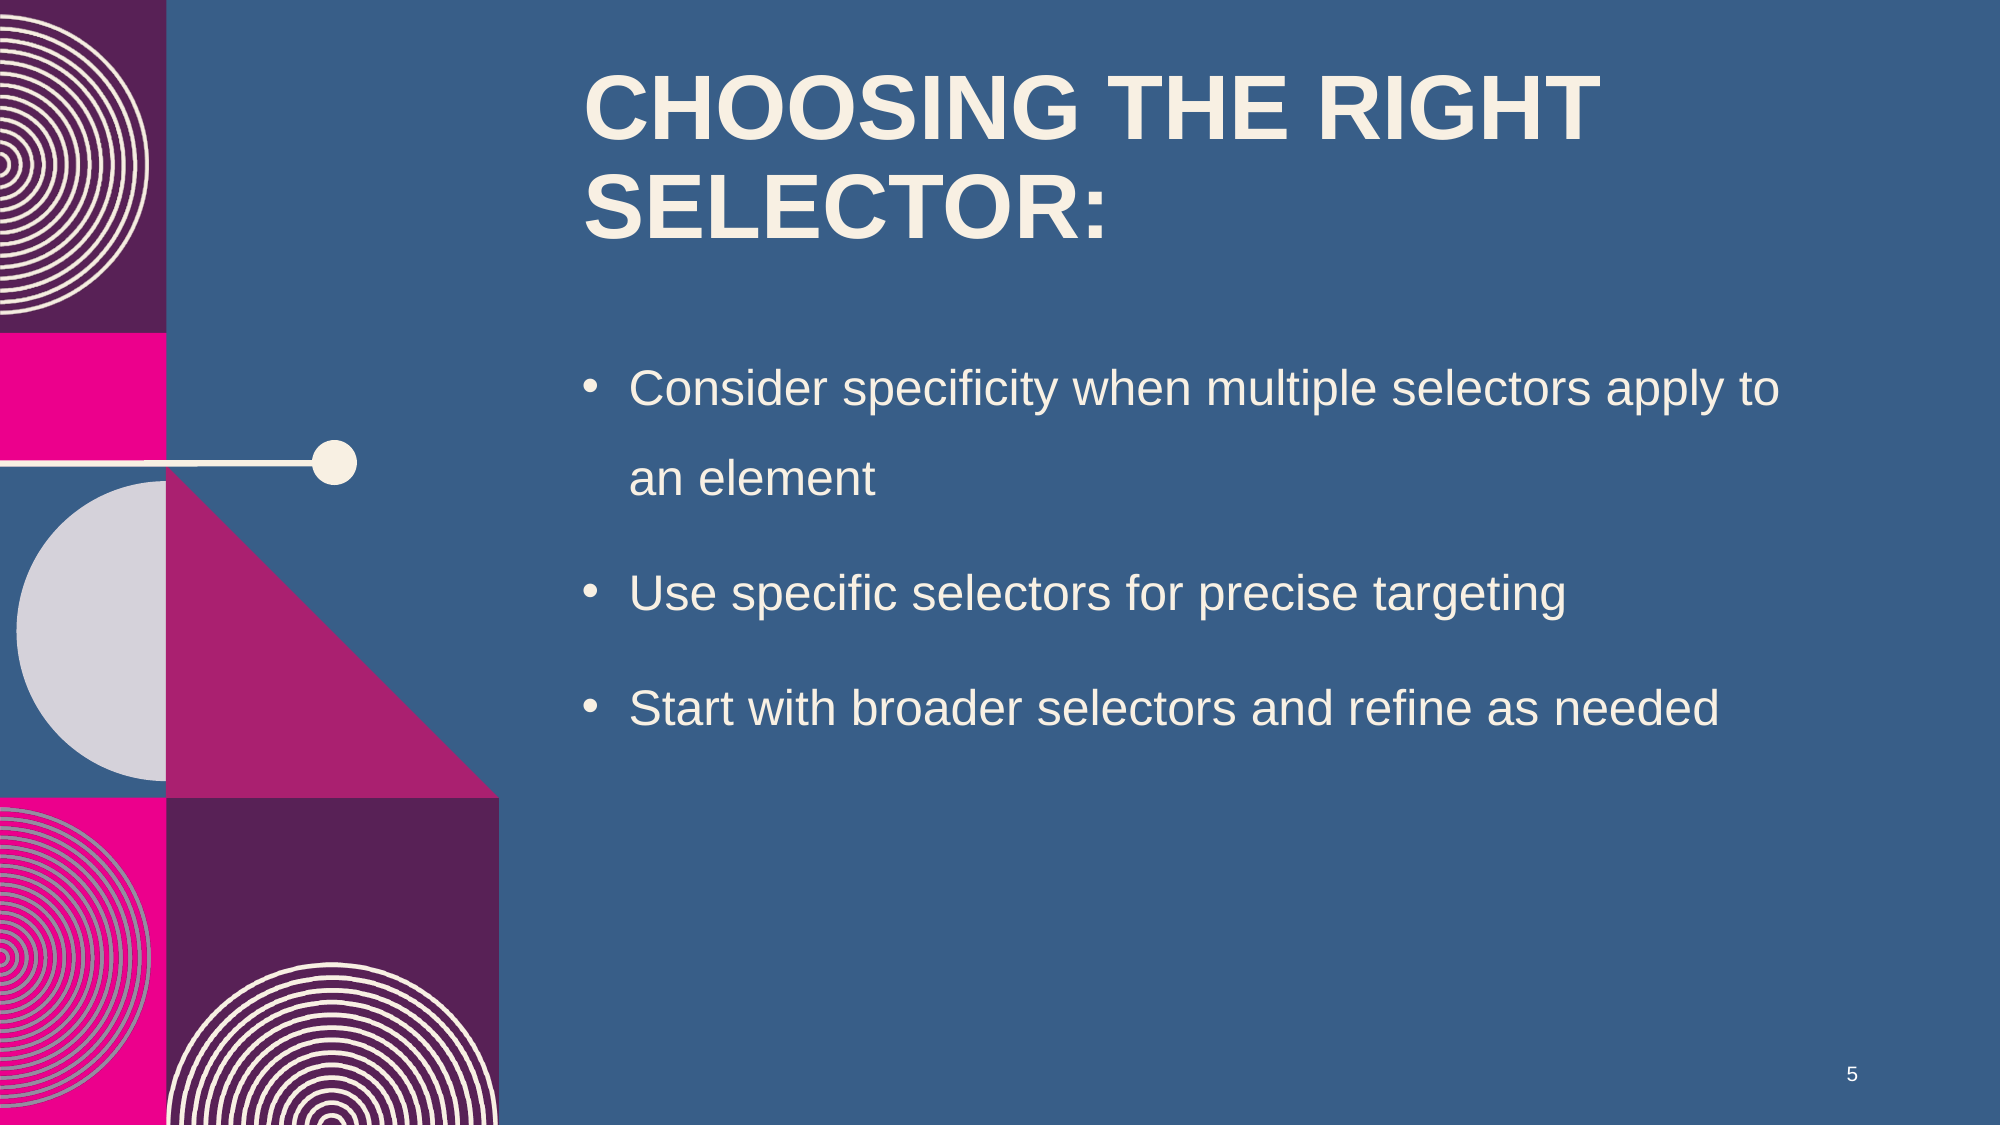

# Choosing the Right Selector:
Consider specificity when multiple selectors apply to an element
Use specific selectors for precise targeting
Start with broader selectors and refine as needed

5